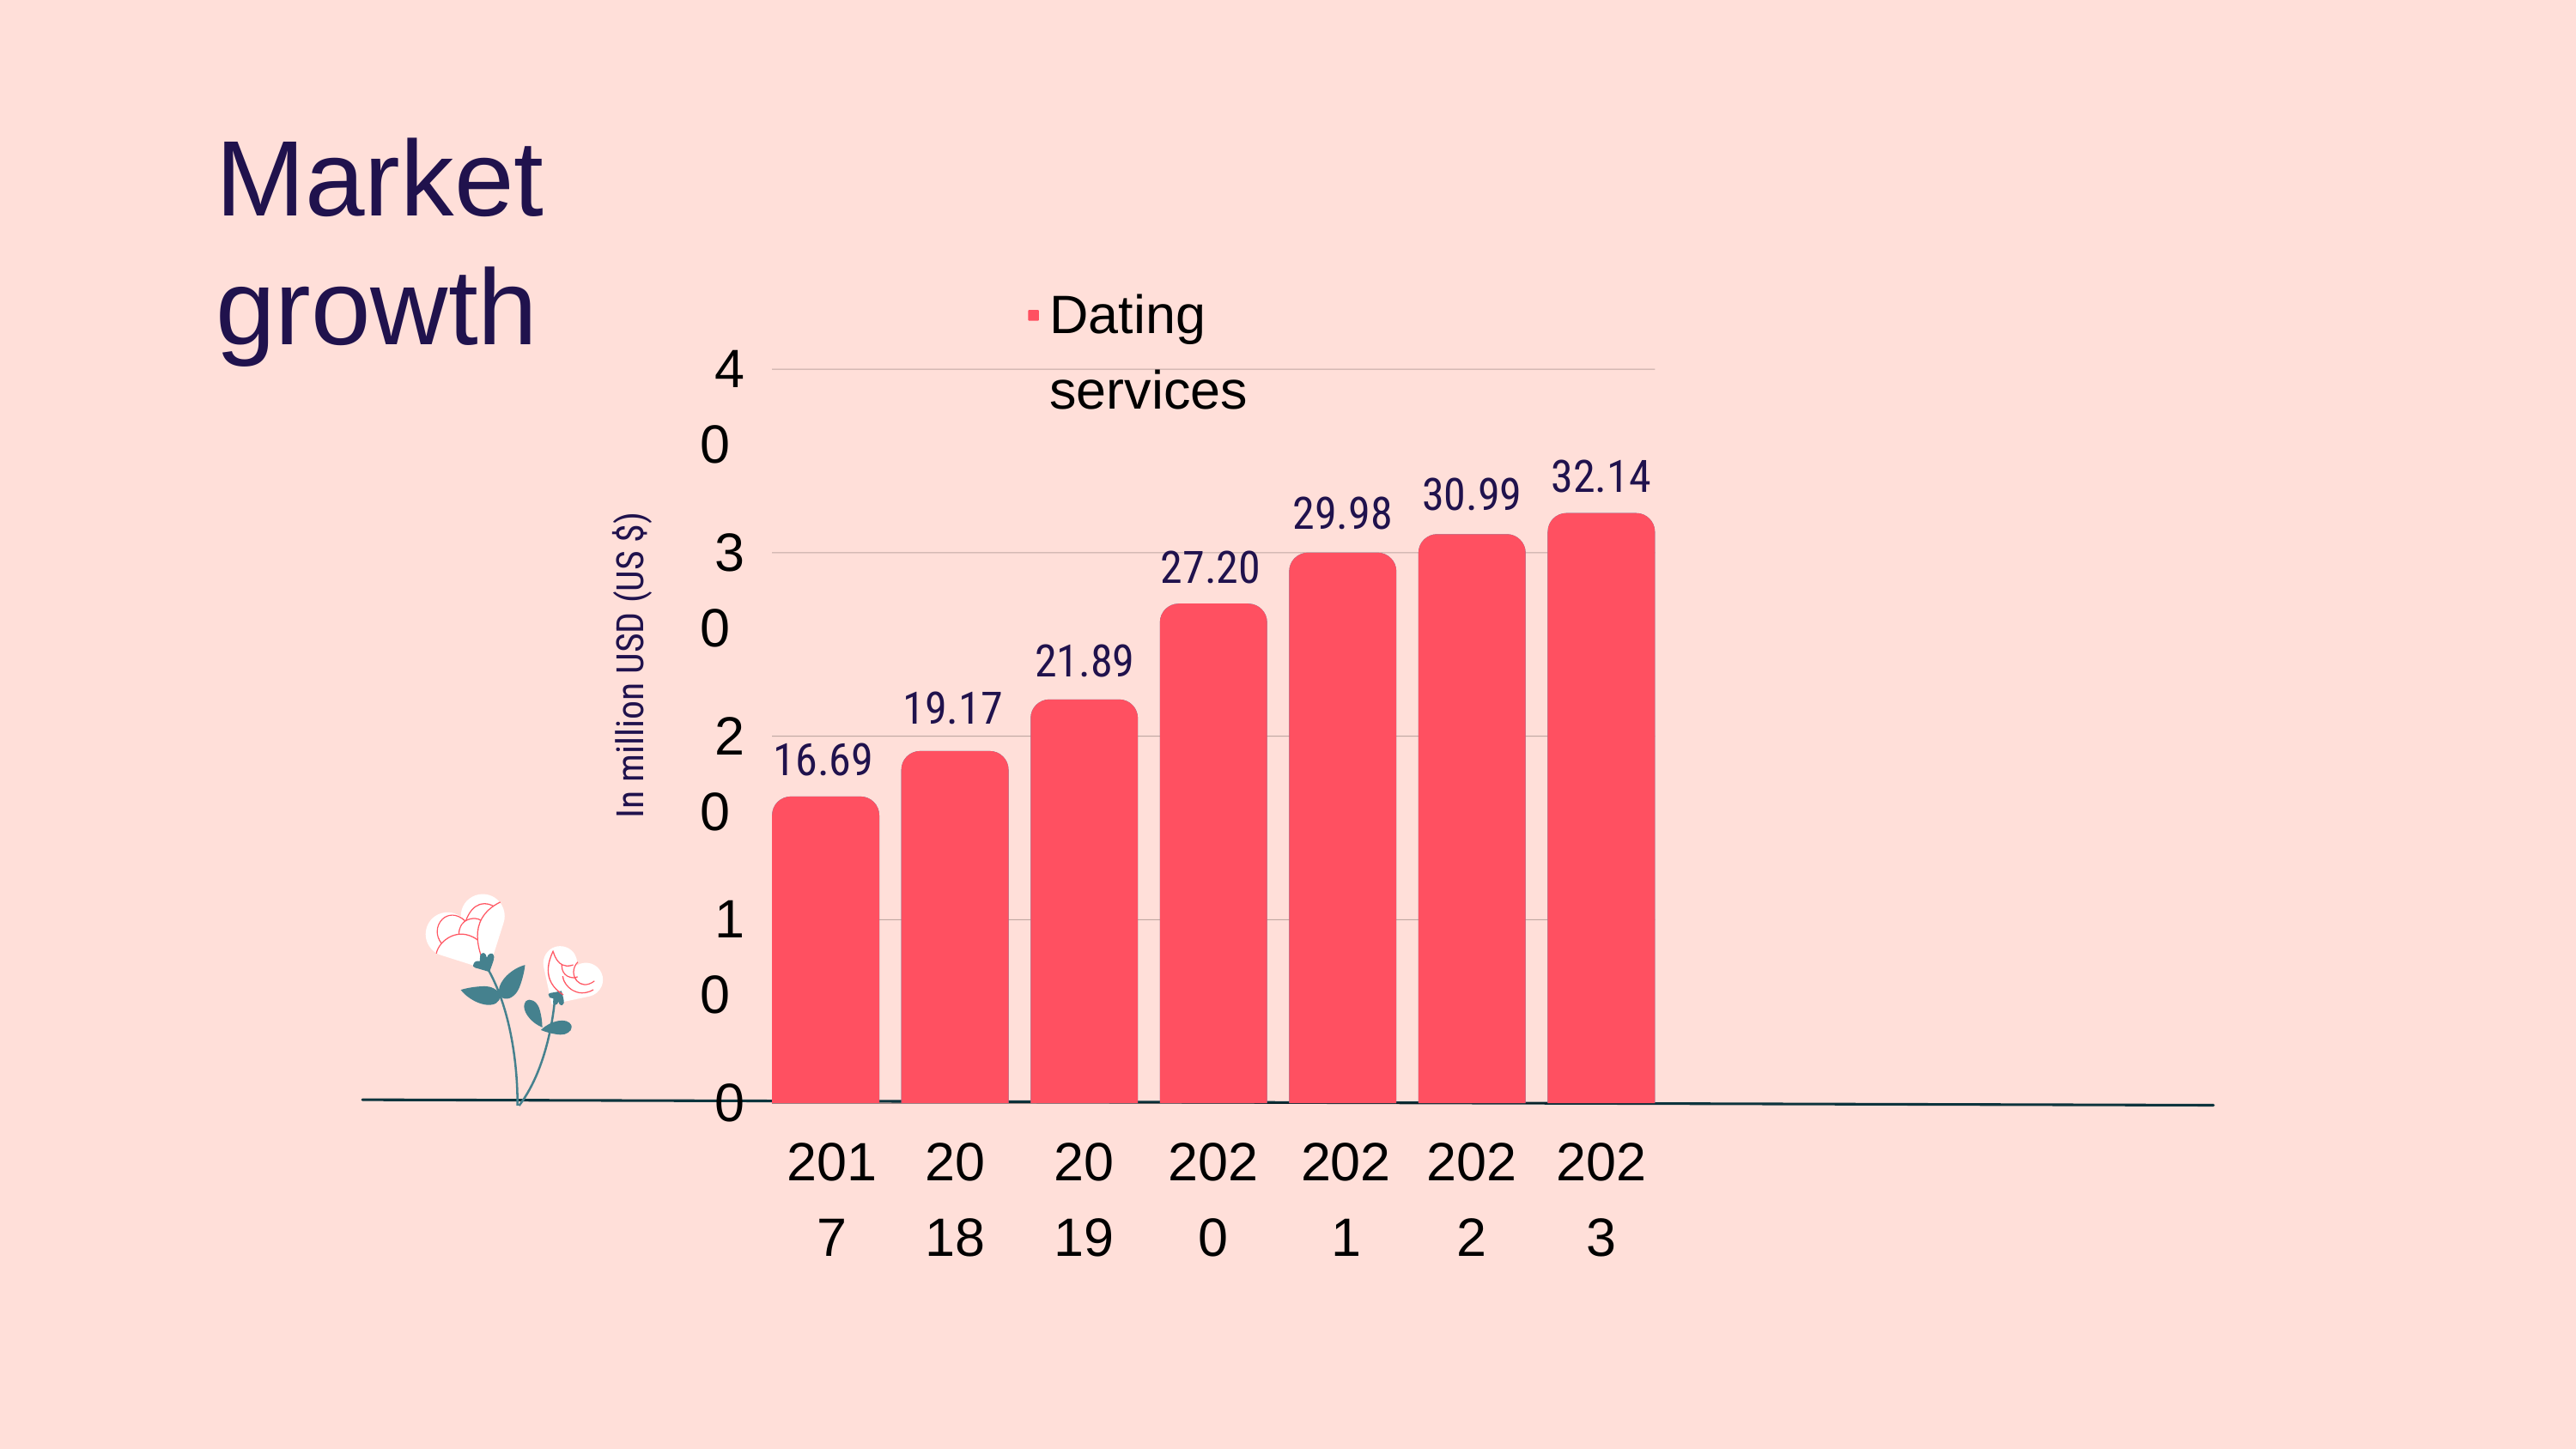

Market growth
Dating services

40

32.14
30.99
29.98
30

27.20

21.89
In million USD (US $)
19.17
20

16.69

10

0

2017
2018
2019
2020
2021
2022
2023